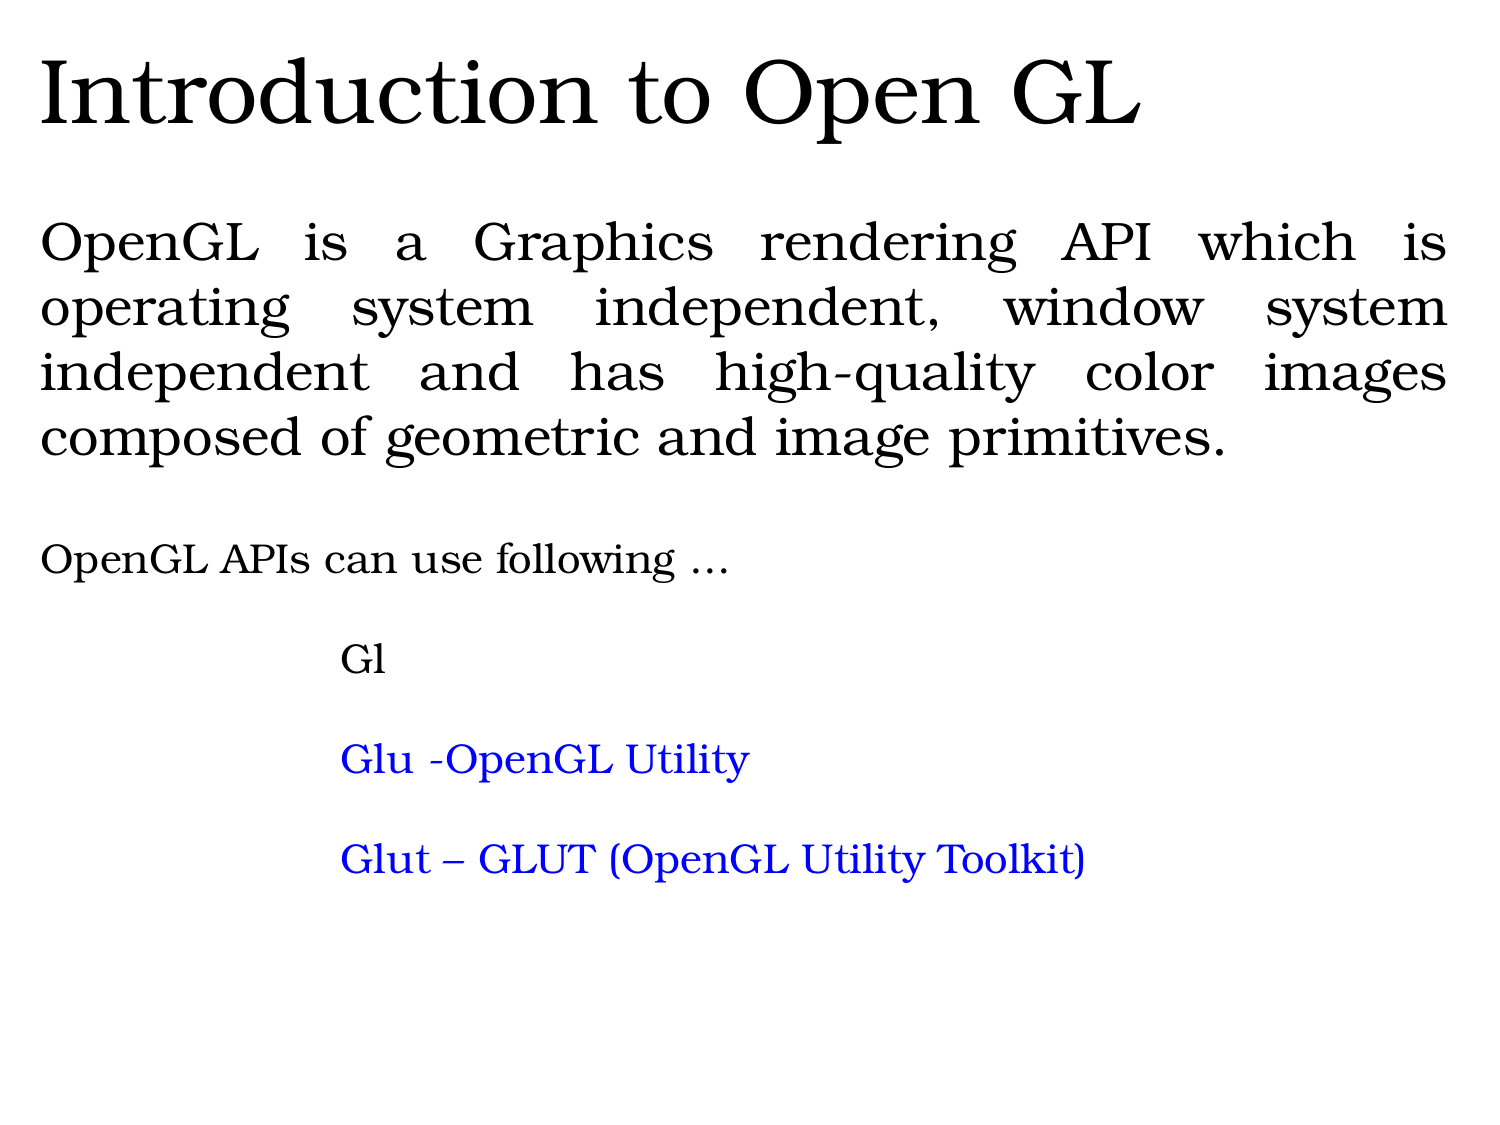

Introduction to Open GL

OpenGL is a Graphics rendering API which is operating system independent, window system independent and has high-quality color images composed of geometric and image primitives.

OpenGL APIs can use following …

		Gl

		Glu -OpenGL Utility

		Glut – GLUT (OpenGL Utility Toolkit)